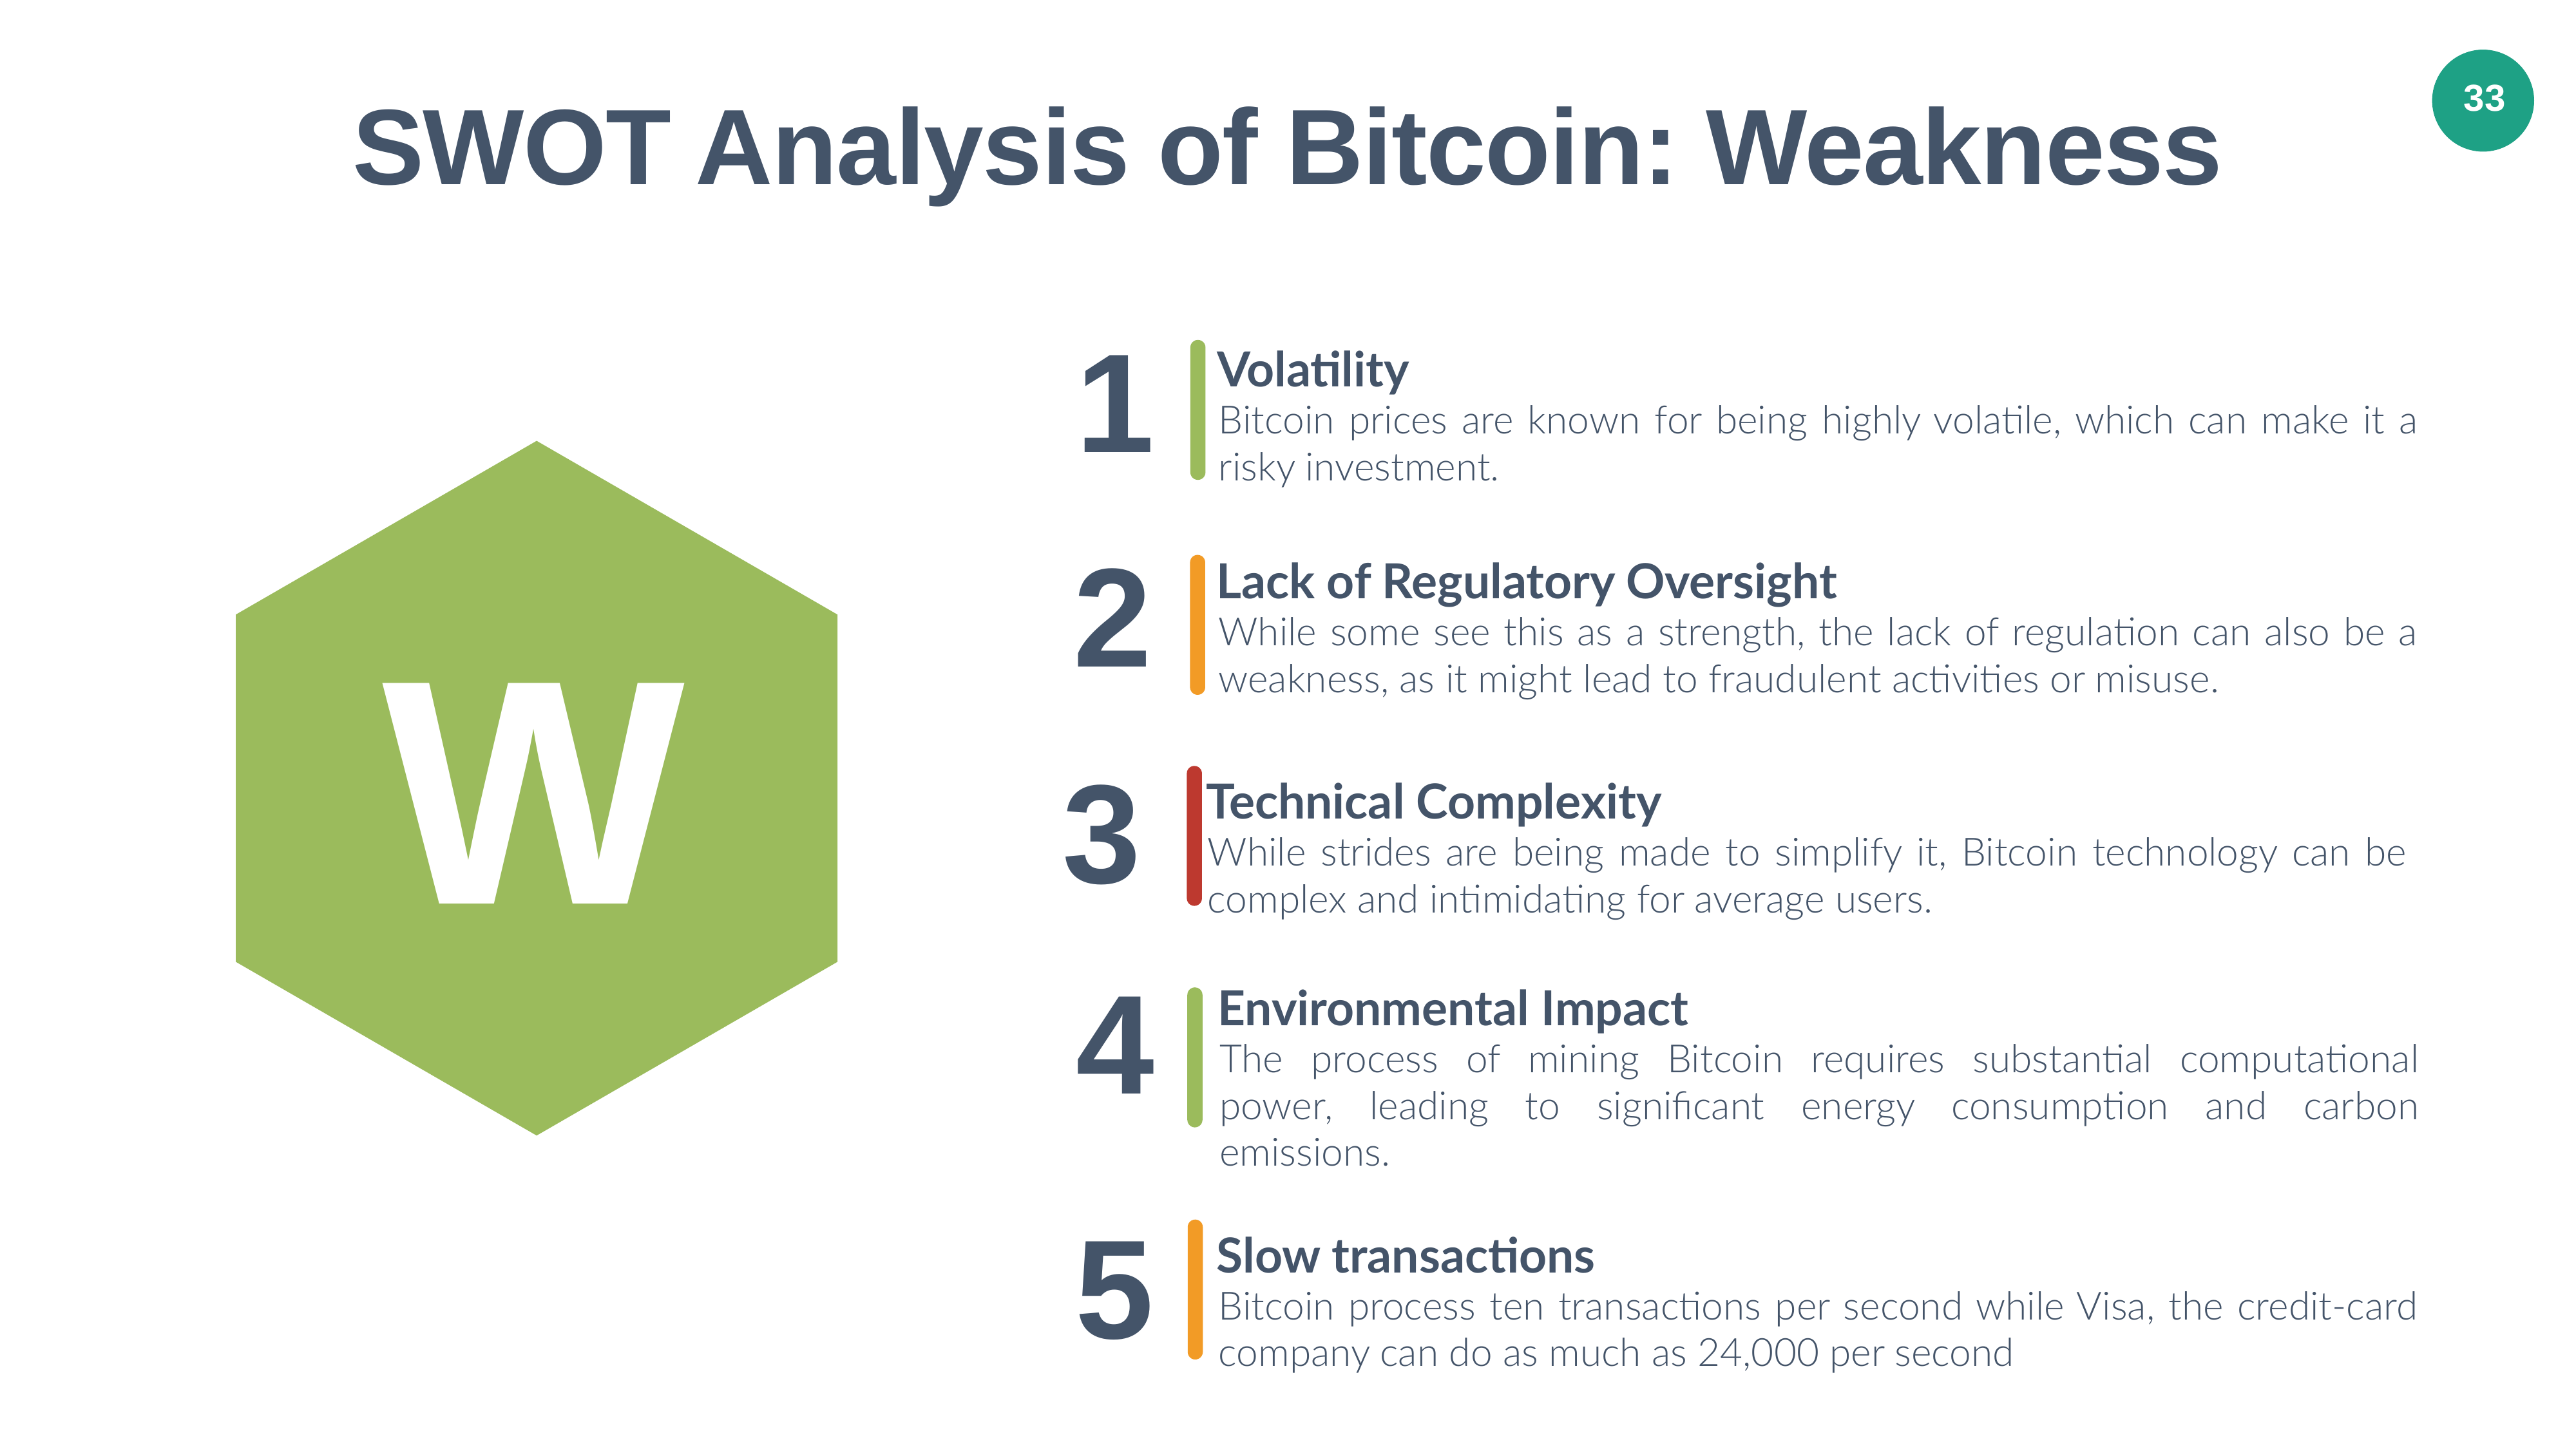

SWOT Analysis of Bitcoin: Weakness
1
Volatility

Bitcoin prices are known for being highly volatile, which can make it a risky investment.

2
Lack of Regulatory Oversight

W
While some see this as a strength, the lack of regulation can also be a weakness, as it might lead to fraudulent activities or misuse.
3

Technical Complexity
While strides are being made to simplify it, Bitcoin technology can be complex and intimidating for average users.
4
Environmental Impact

The process of mining Bitcoin requires substantial computational power, leading to significant energy consumption and carbon emissions.
5

Slow transactions
Bitcoin process ten transactions per second while Visa, the credit-card company can do as much as 24,000 per second